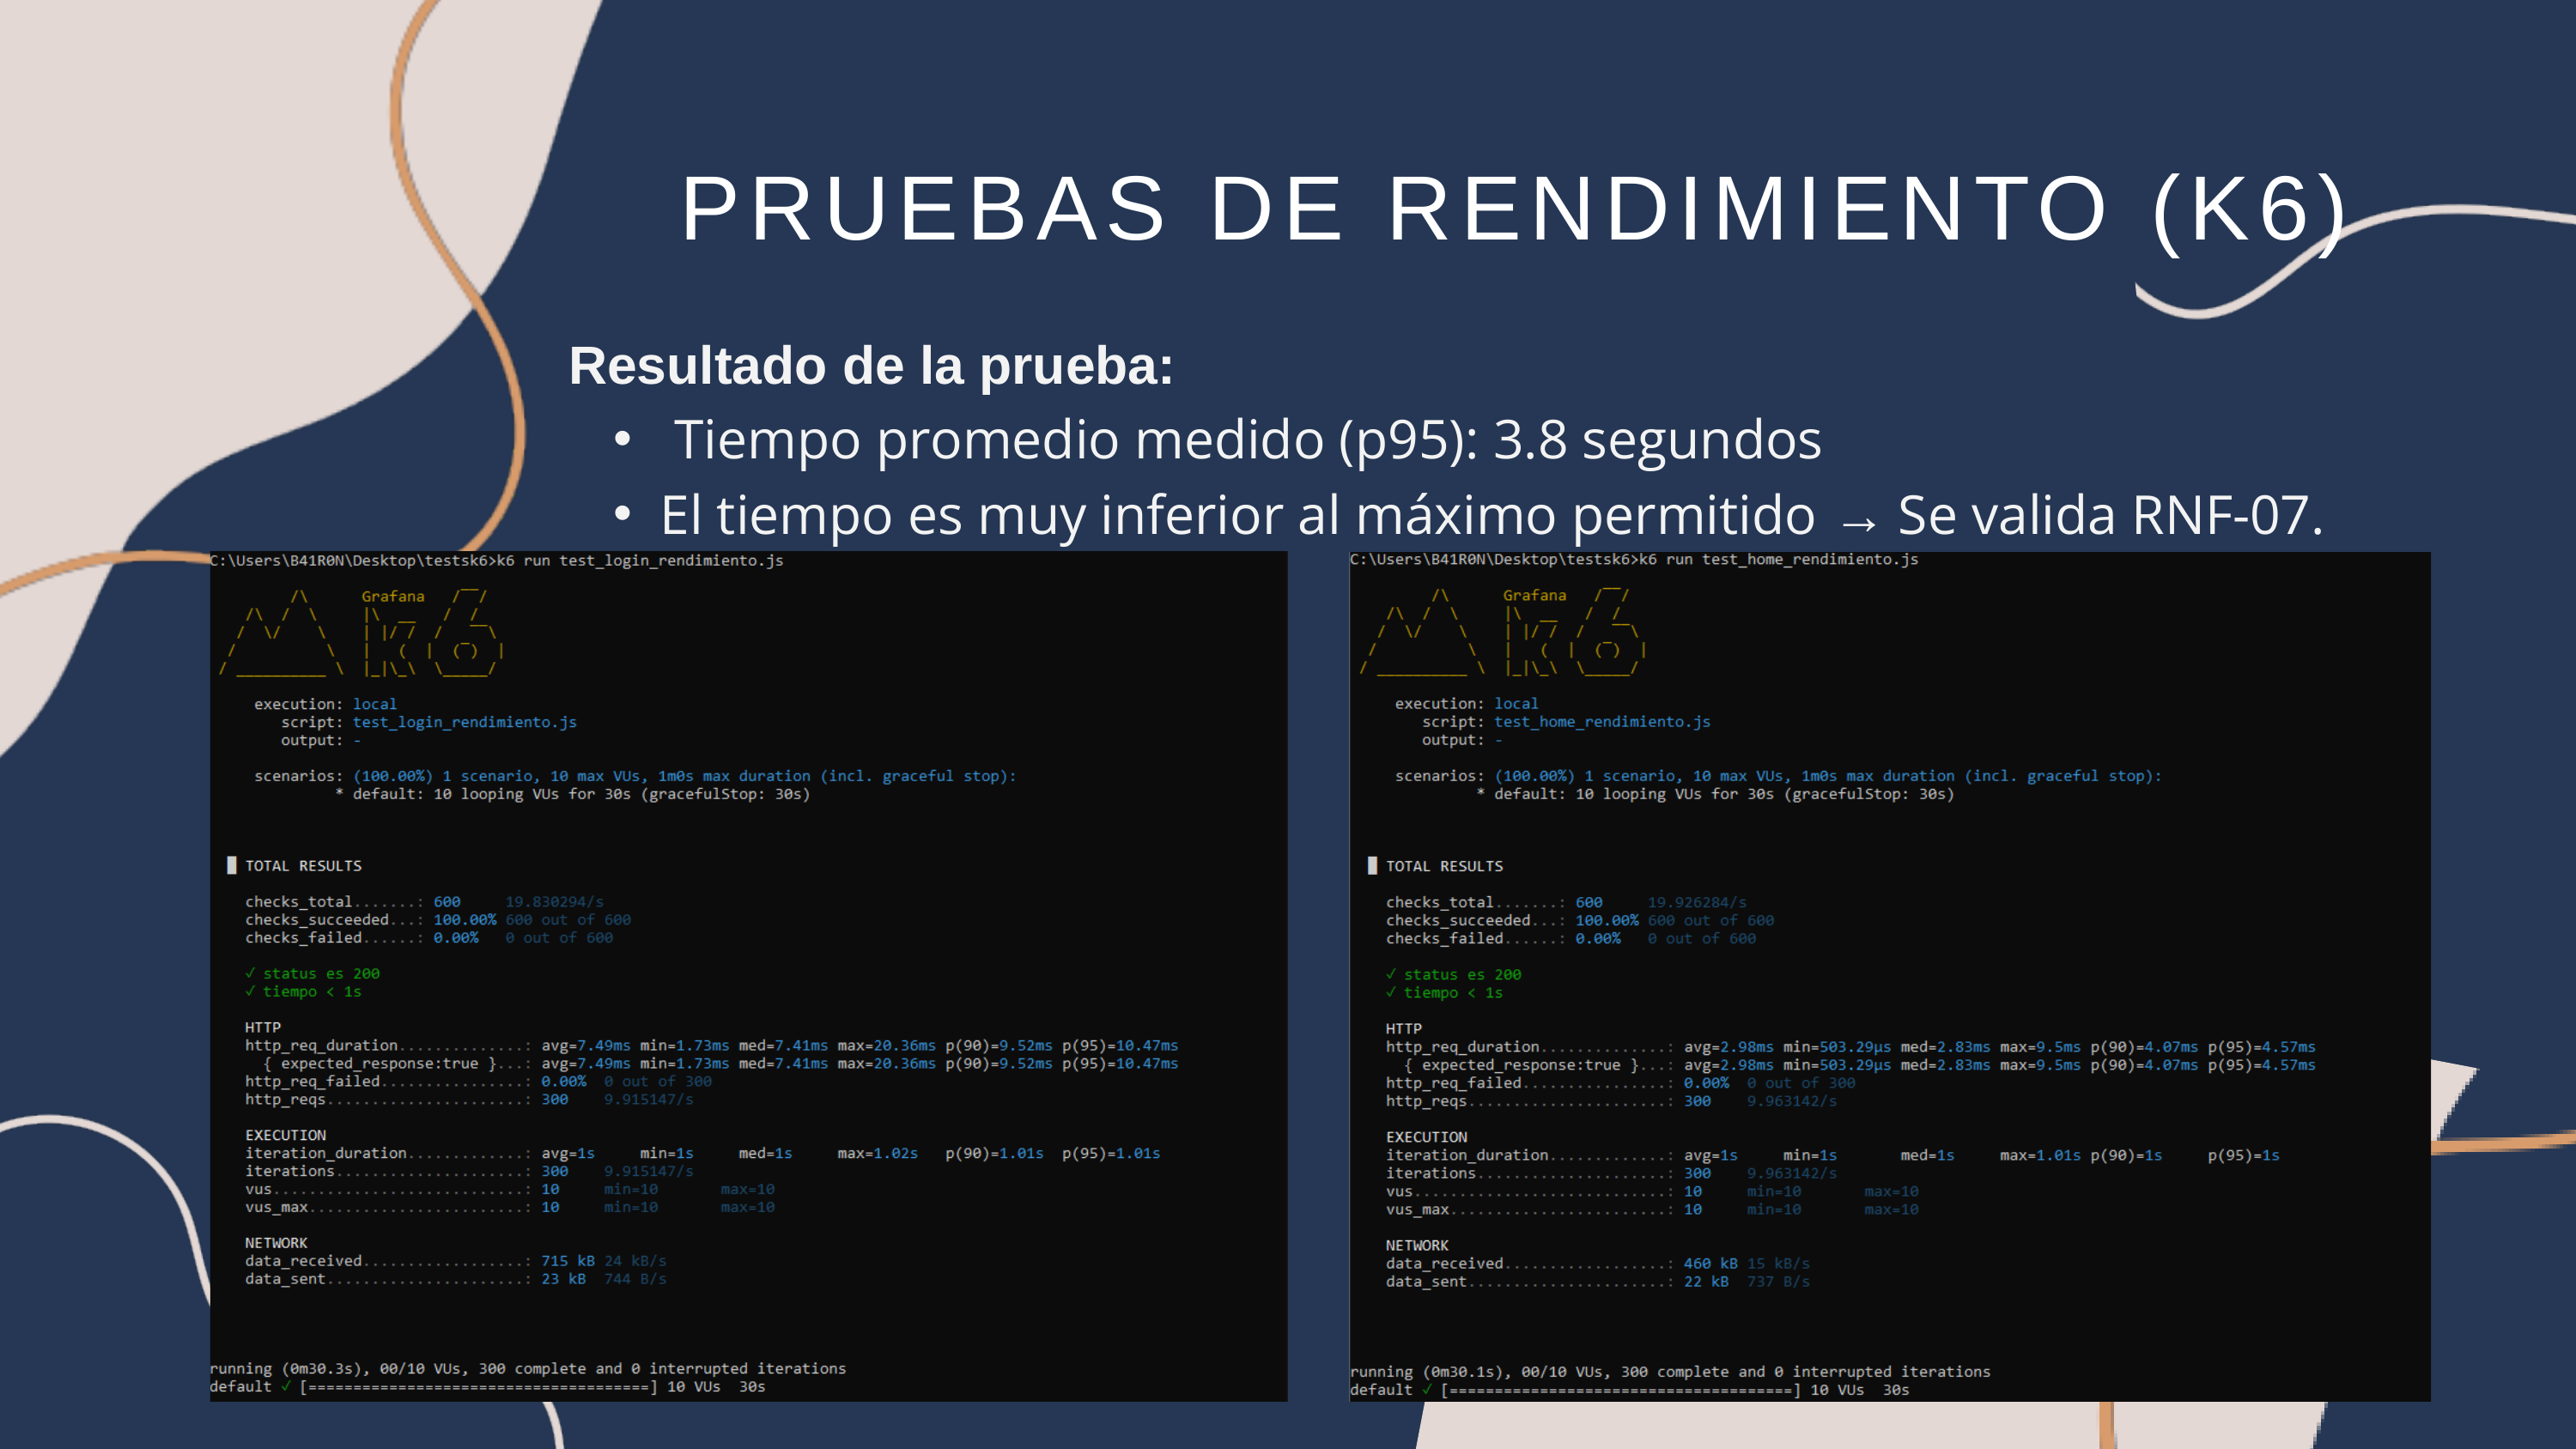

PRUEBAS DE RENDIMIENTO (K6)
Resultado de la prueba:
 Tiempo promedio medido (p95): 3.8 segundos
El tiempo es muy inferior al máximo permitido → Se valida RNF-07.